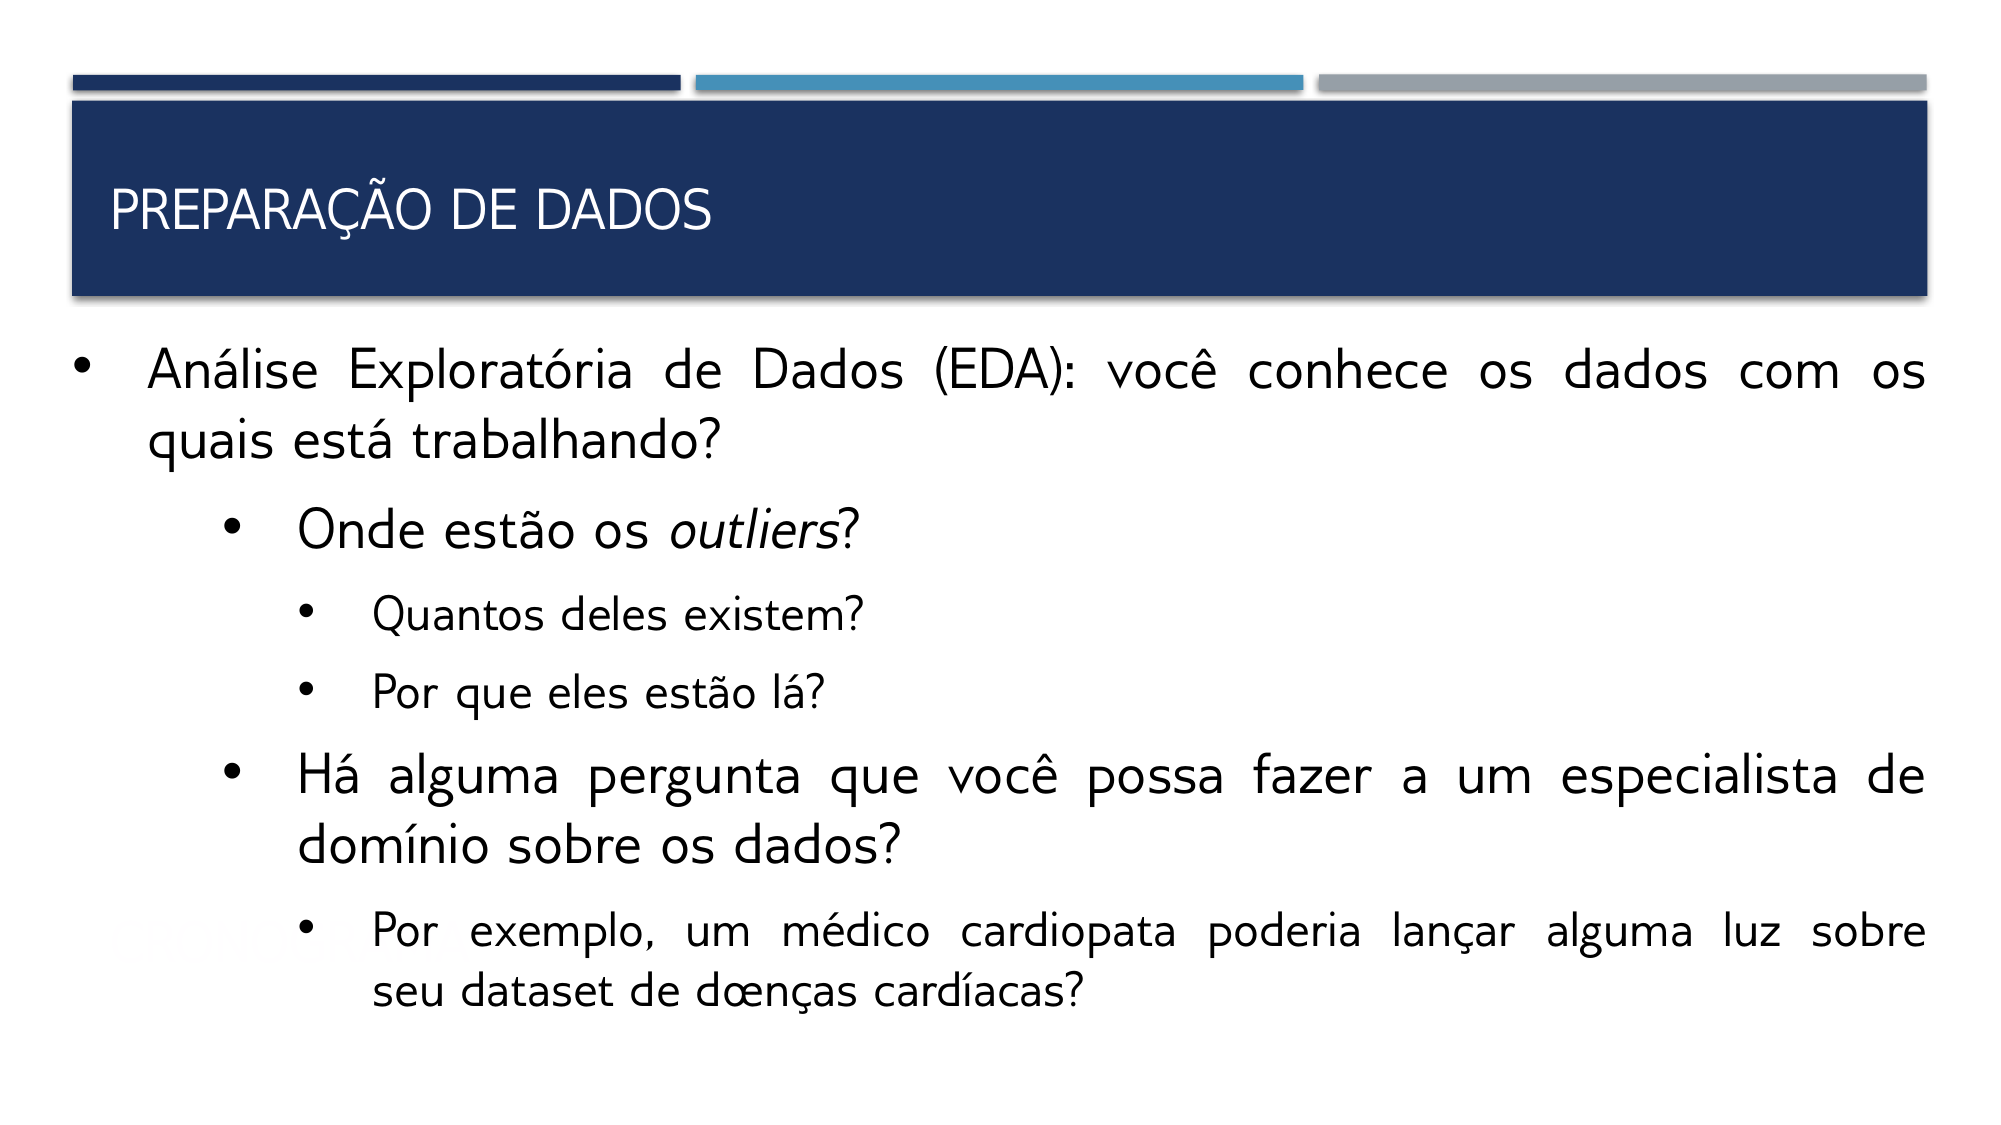

preparação de dados
Análise Exploratória de Dados (EDA): você conhece os dados com os quais está trabalhando?
Onde estão os outliers?
Quantos deles existem?
Por que eles estão lá?
Há alguma pergunta que você possa fazer a um especialista de domínio sobre os dados?
Por exemplo, um médico cardiopata poderia lançar alguma luz sobre seu dataset de doenças cardíacas?
# cronograma